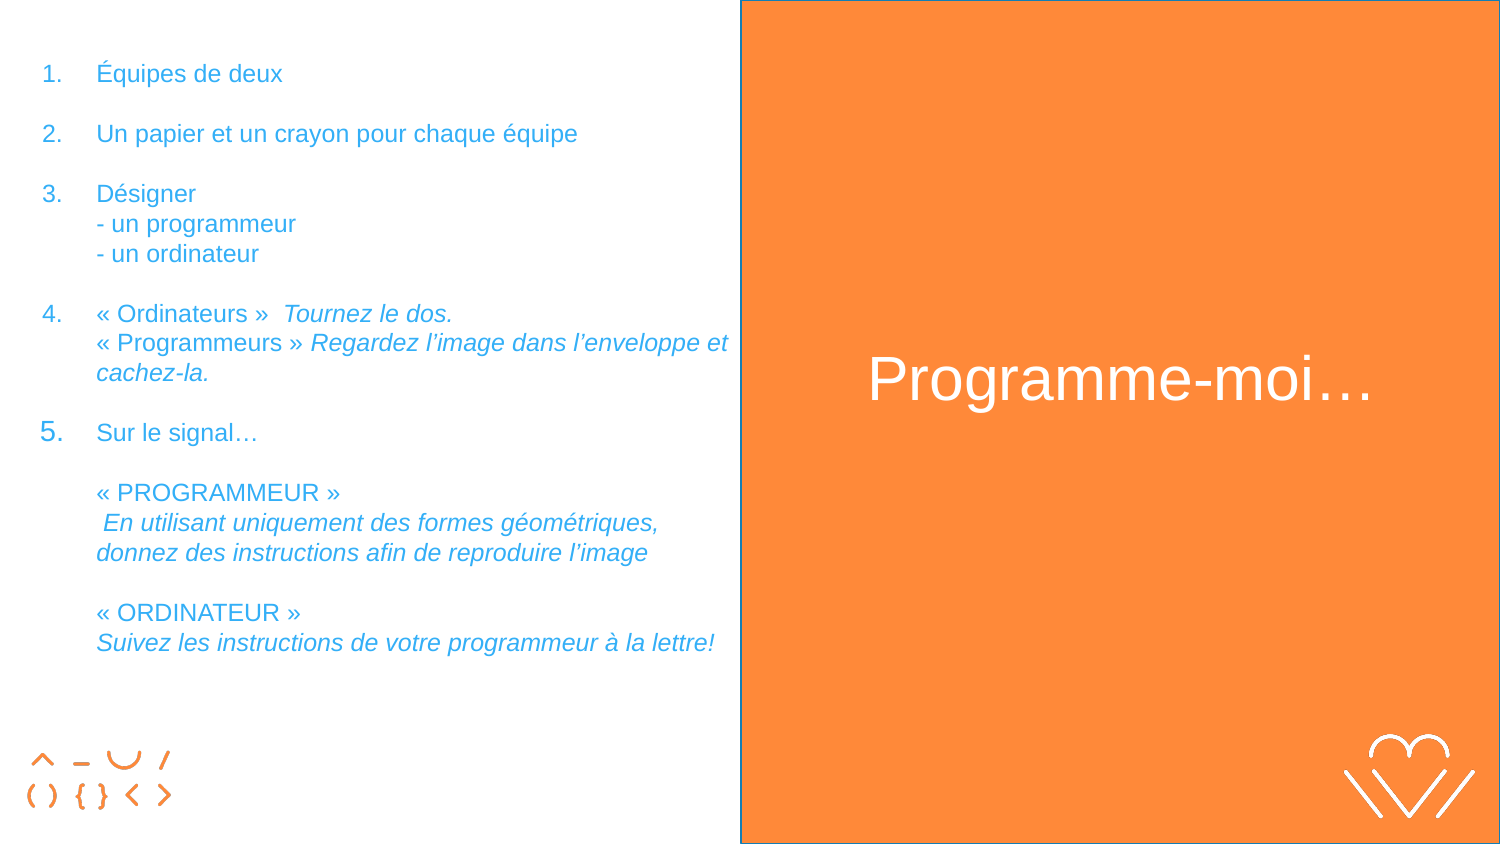

Équipes de deux
Un papier et un crayon pour chaque équipe
Désigner
- un programmeur
- un ordinateur
« Ordinateurs »  Tournez le dos.
« Programmeurs » Regardez l’image dans l’enveloppe et cachez-la.
Sur le signal…
« PROGRAMMEUR »
 En utilisant uniquement des formes géométriques, donnez des instructions afin de reproduire l’image
« ORDINATEUR » 
Suivez les instructions de votre programmeur à la lettre!

Programme-moi…